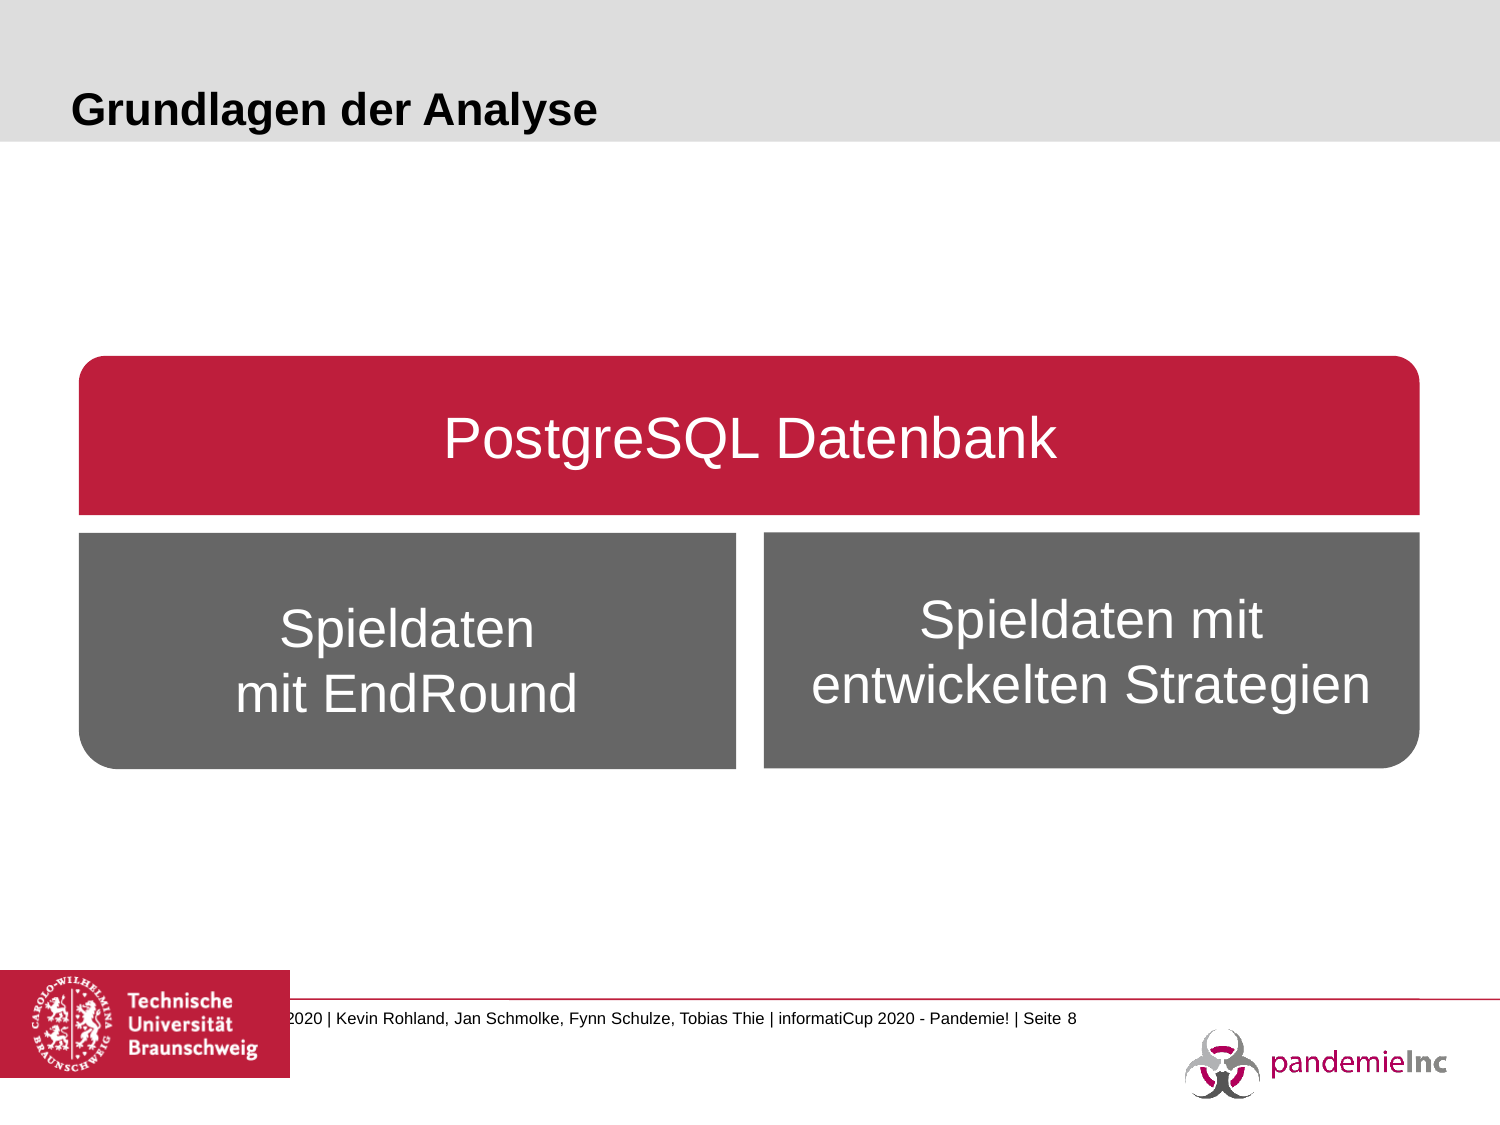

# Grundlagen der Analyse

Spieldaten
mit EndRound
Spieldaten mit
entwickelten Strategien

PostgreSQL Datenbank